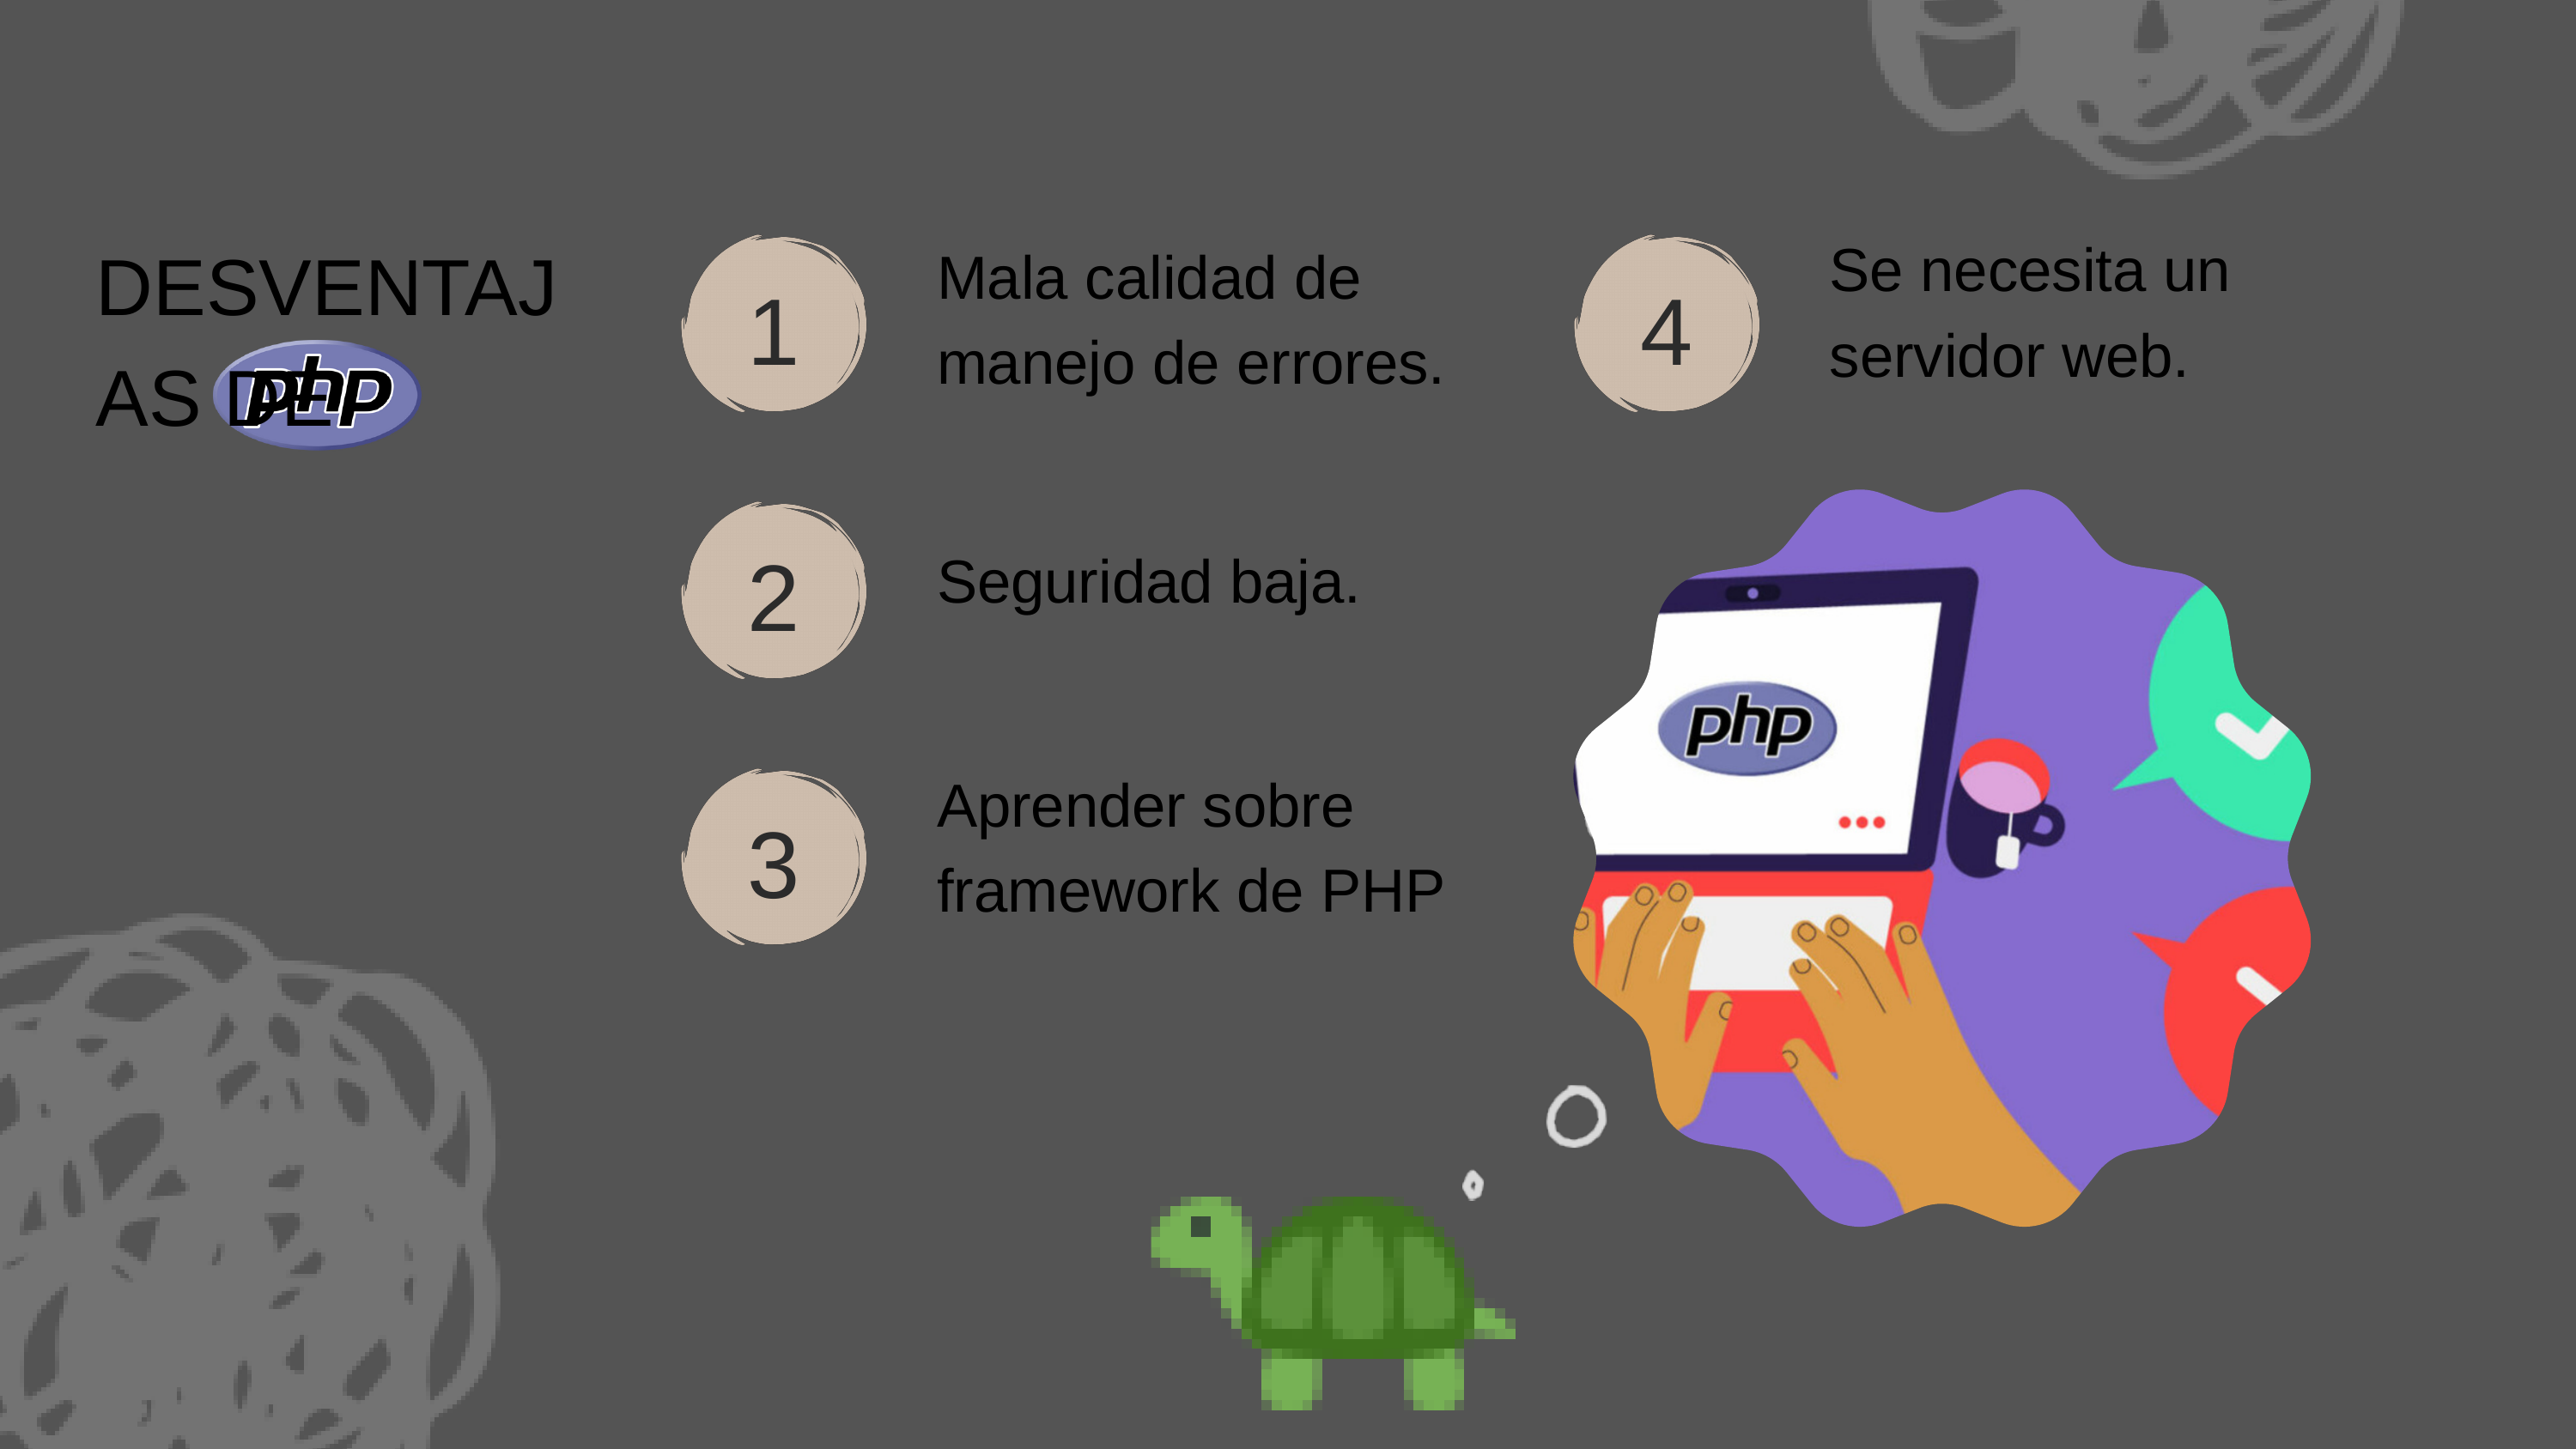

Se necesita un servidor web.
DESVENTAJAS DE
Mala calidad de manejo de errores.

1
4

2
Seguridad baja.

Aprender sobre framework de PHP

3